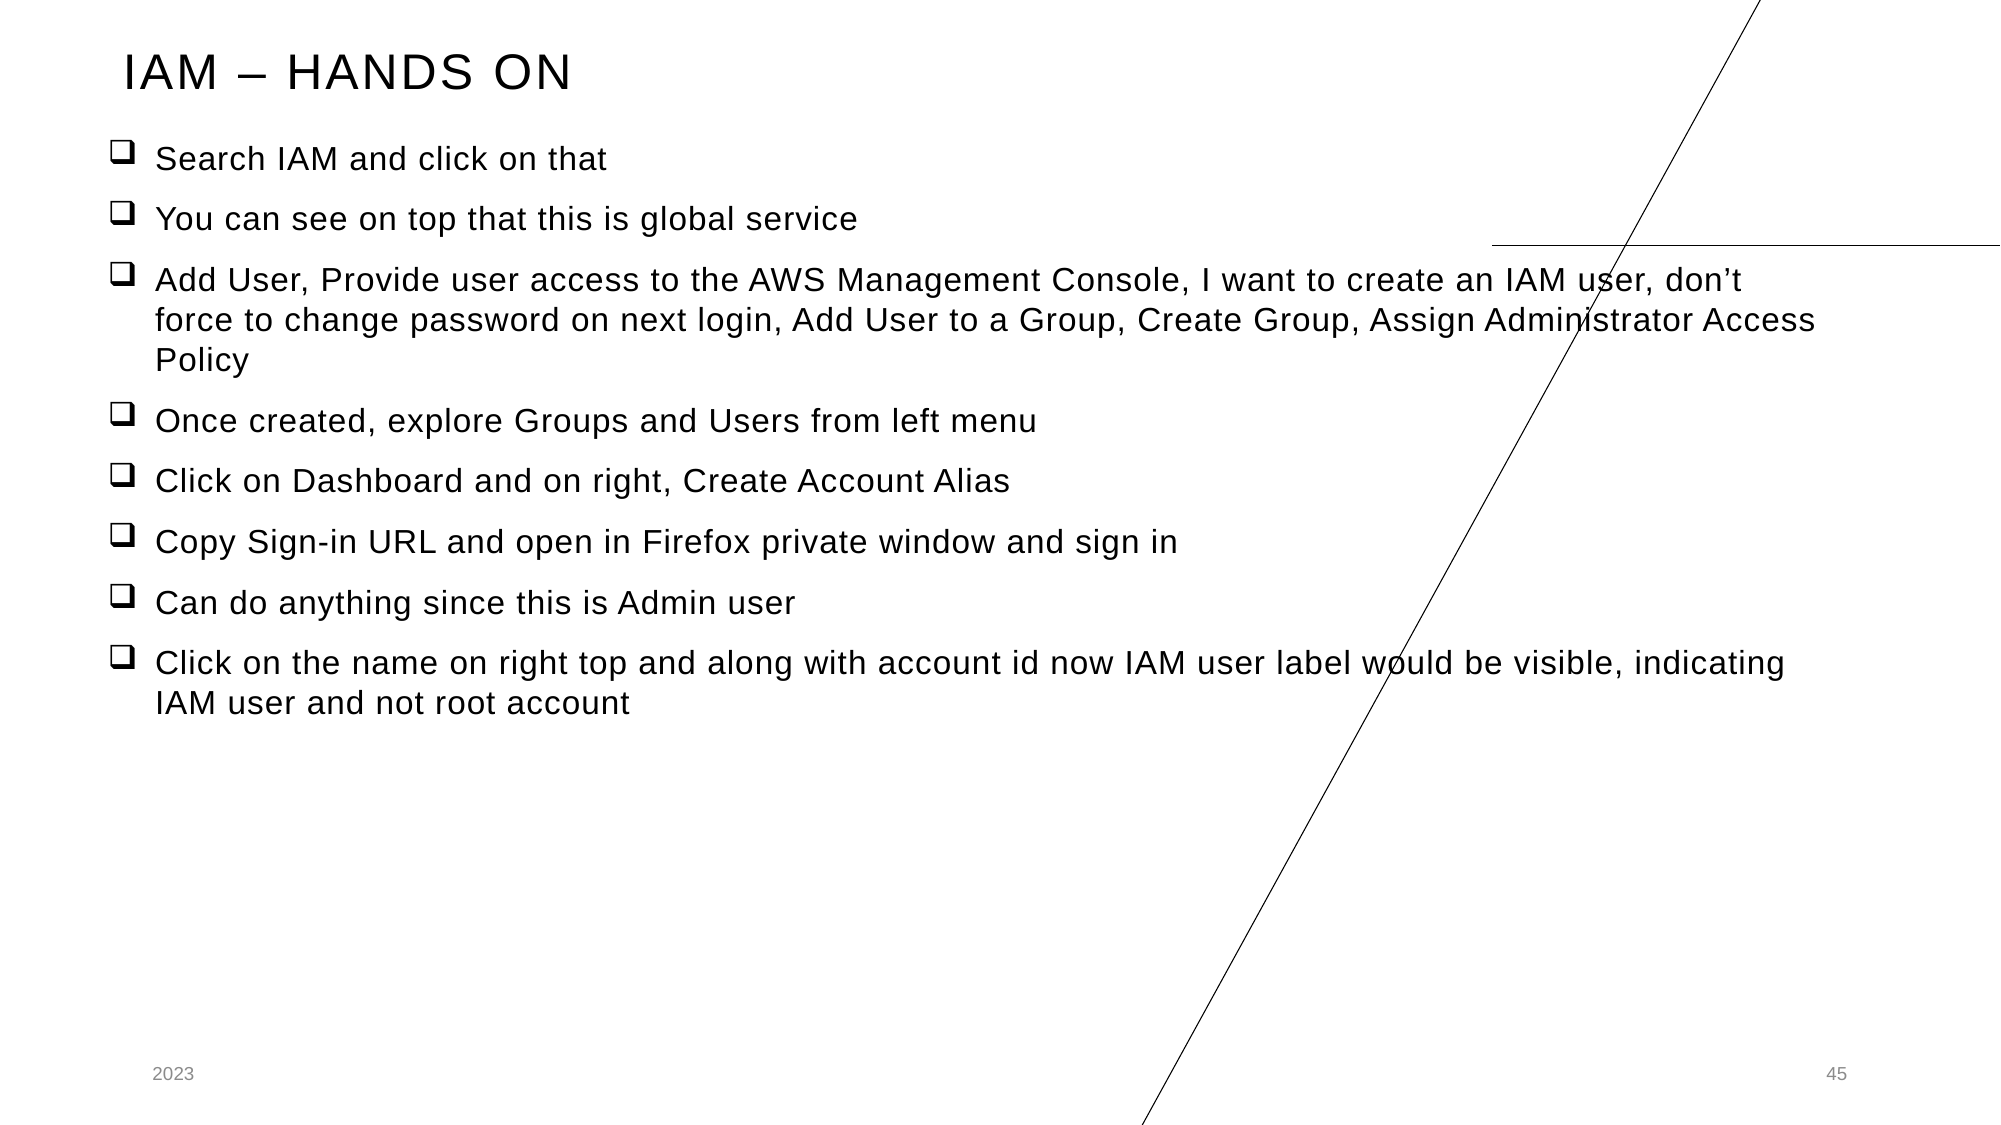

# IAM – Hands on
Search IAM and click on that
You can see on top that this is global service
Add User, Provide user access to the AWS Management Console, I want to create an IAM user, don’t force to change password on next login, Add User to a Group, Create Group, Assign Administrator Access Policy
Once created, explore Groups and Users from left menu
Click on Dashboard and on right, Create Account Alias
Copy Sign-in URL and open in Firefox private window and sign in
Can do anything since this is Admin user
Click on the name on right top and along with account id now IAM user label would be visible, indicating IAM user and not root account

2023
45